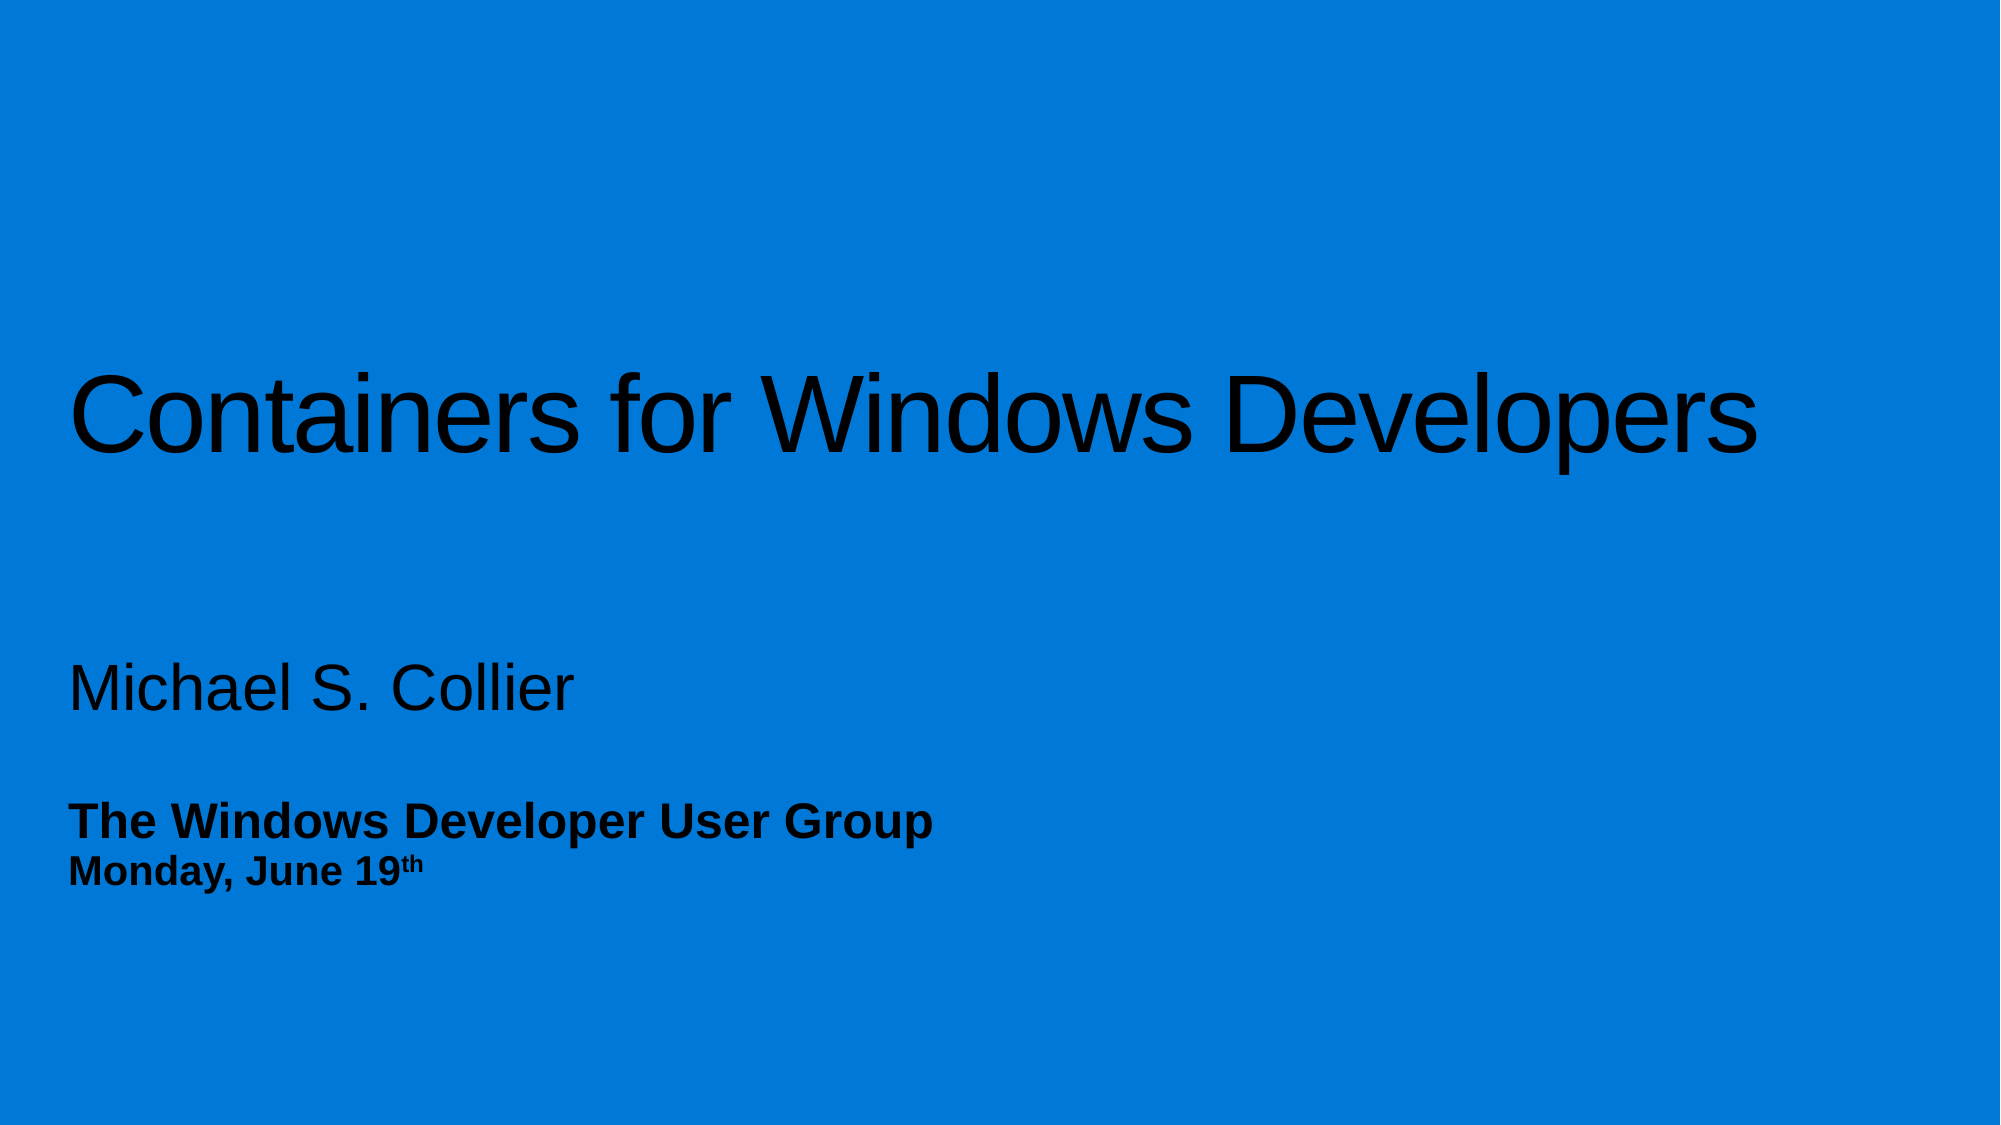

# Containers for Windows Developers
Michael S. Collier

The Windows Developer User Group
Monday, June 19th